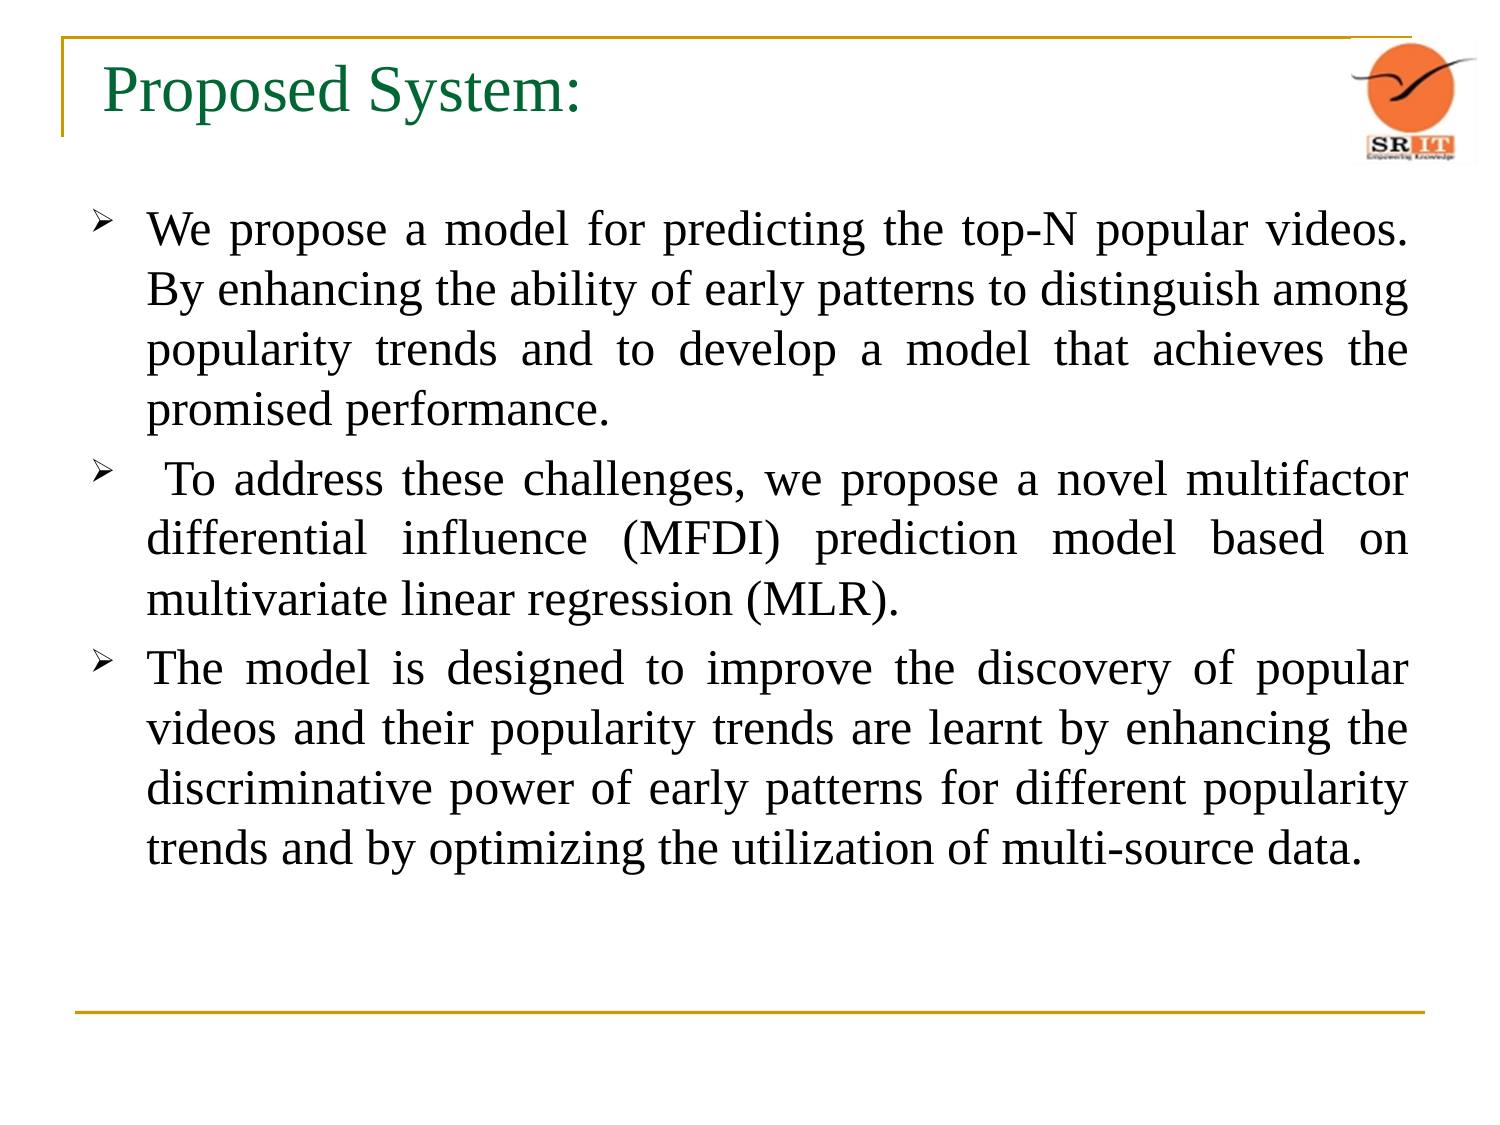

# Proposed System:
We propose a model for predicting the top-N popular videos. By enhancing the ability of early patterns to distinguish among popularity trends and to develop a model that achieves the promised performance.
 To address these challenges, we propose a novel multifactor differential influence (MFDI) prediction model based on multivariate linear regression (MLR).
The model is designed to improve the discovery of popular videos and their popularity trends are learnt by enhancing the discriminative power of early patterns for different popularity trends and by optimizing the utilization of multi-source data.